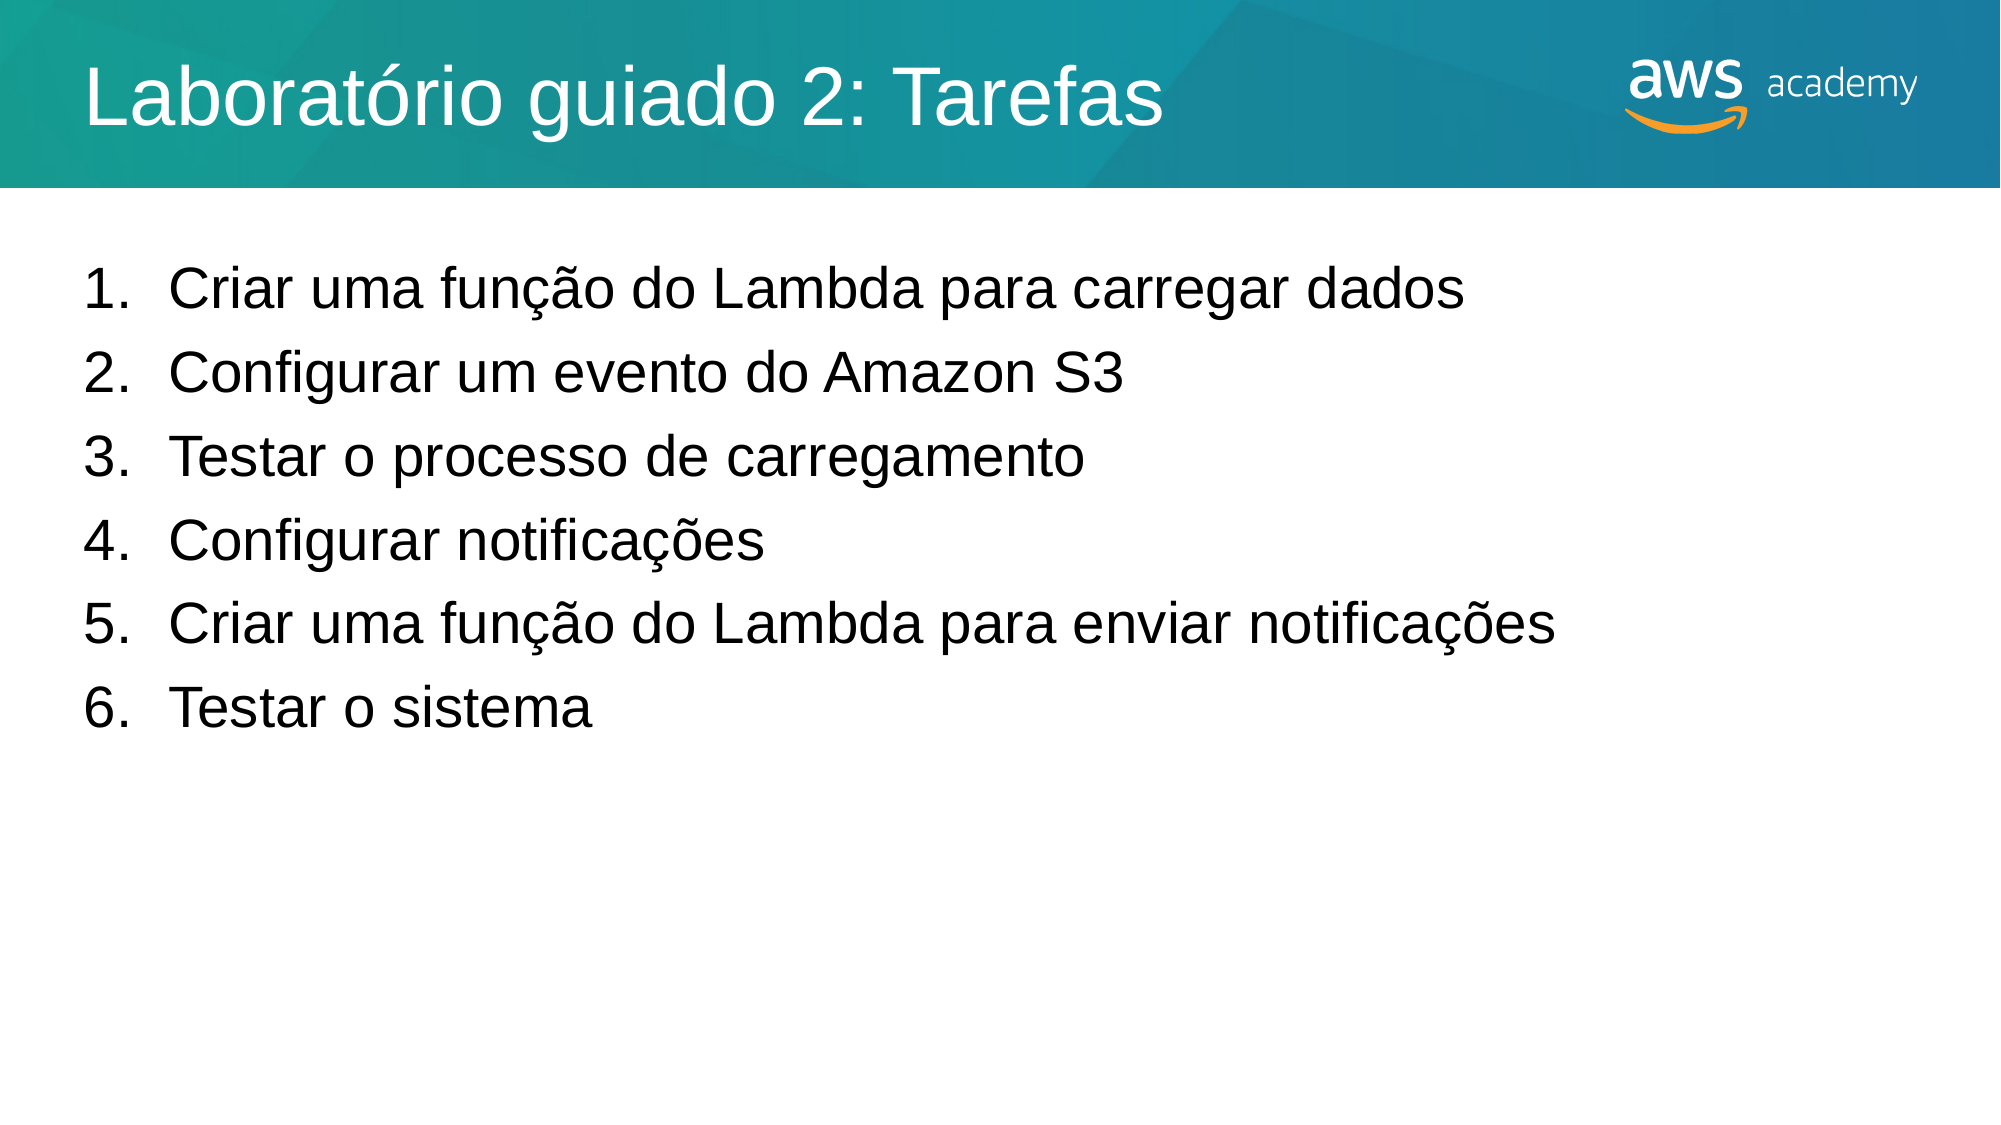

# Laboratório guiado 2: Tarefas
Criar uma função do Lambda para carregar dados
Configurar um evento do Amazon S3
Testar o processo de carregamento
Configurar notificações
Criar uma função do Lambda para enviar notificações
Testar o sistema